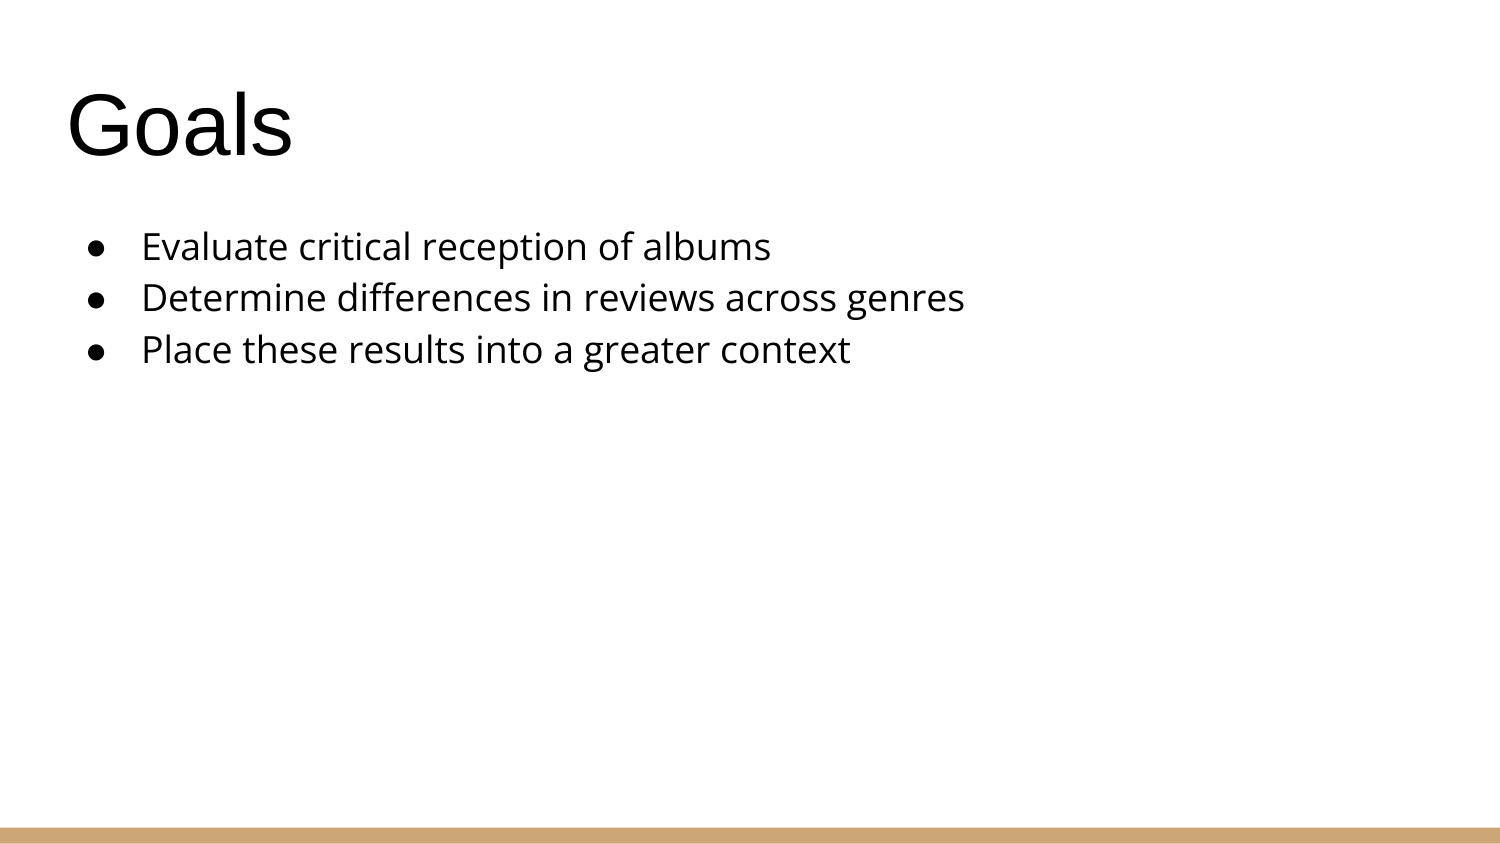

# Goals
Evaluate critical reception of albums
Determine differences in reviews across genres
Place these results into a greater context